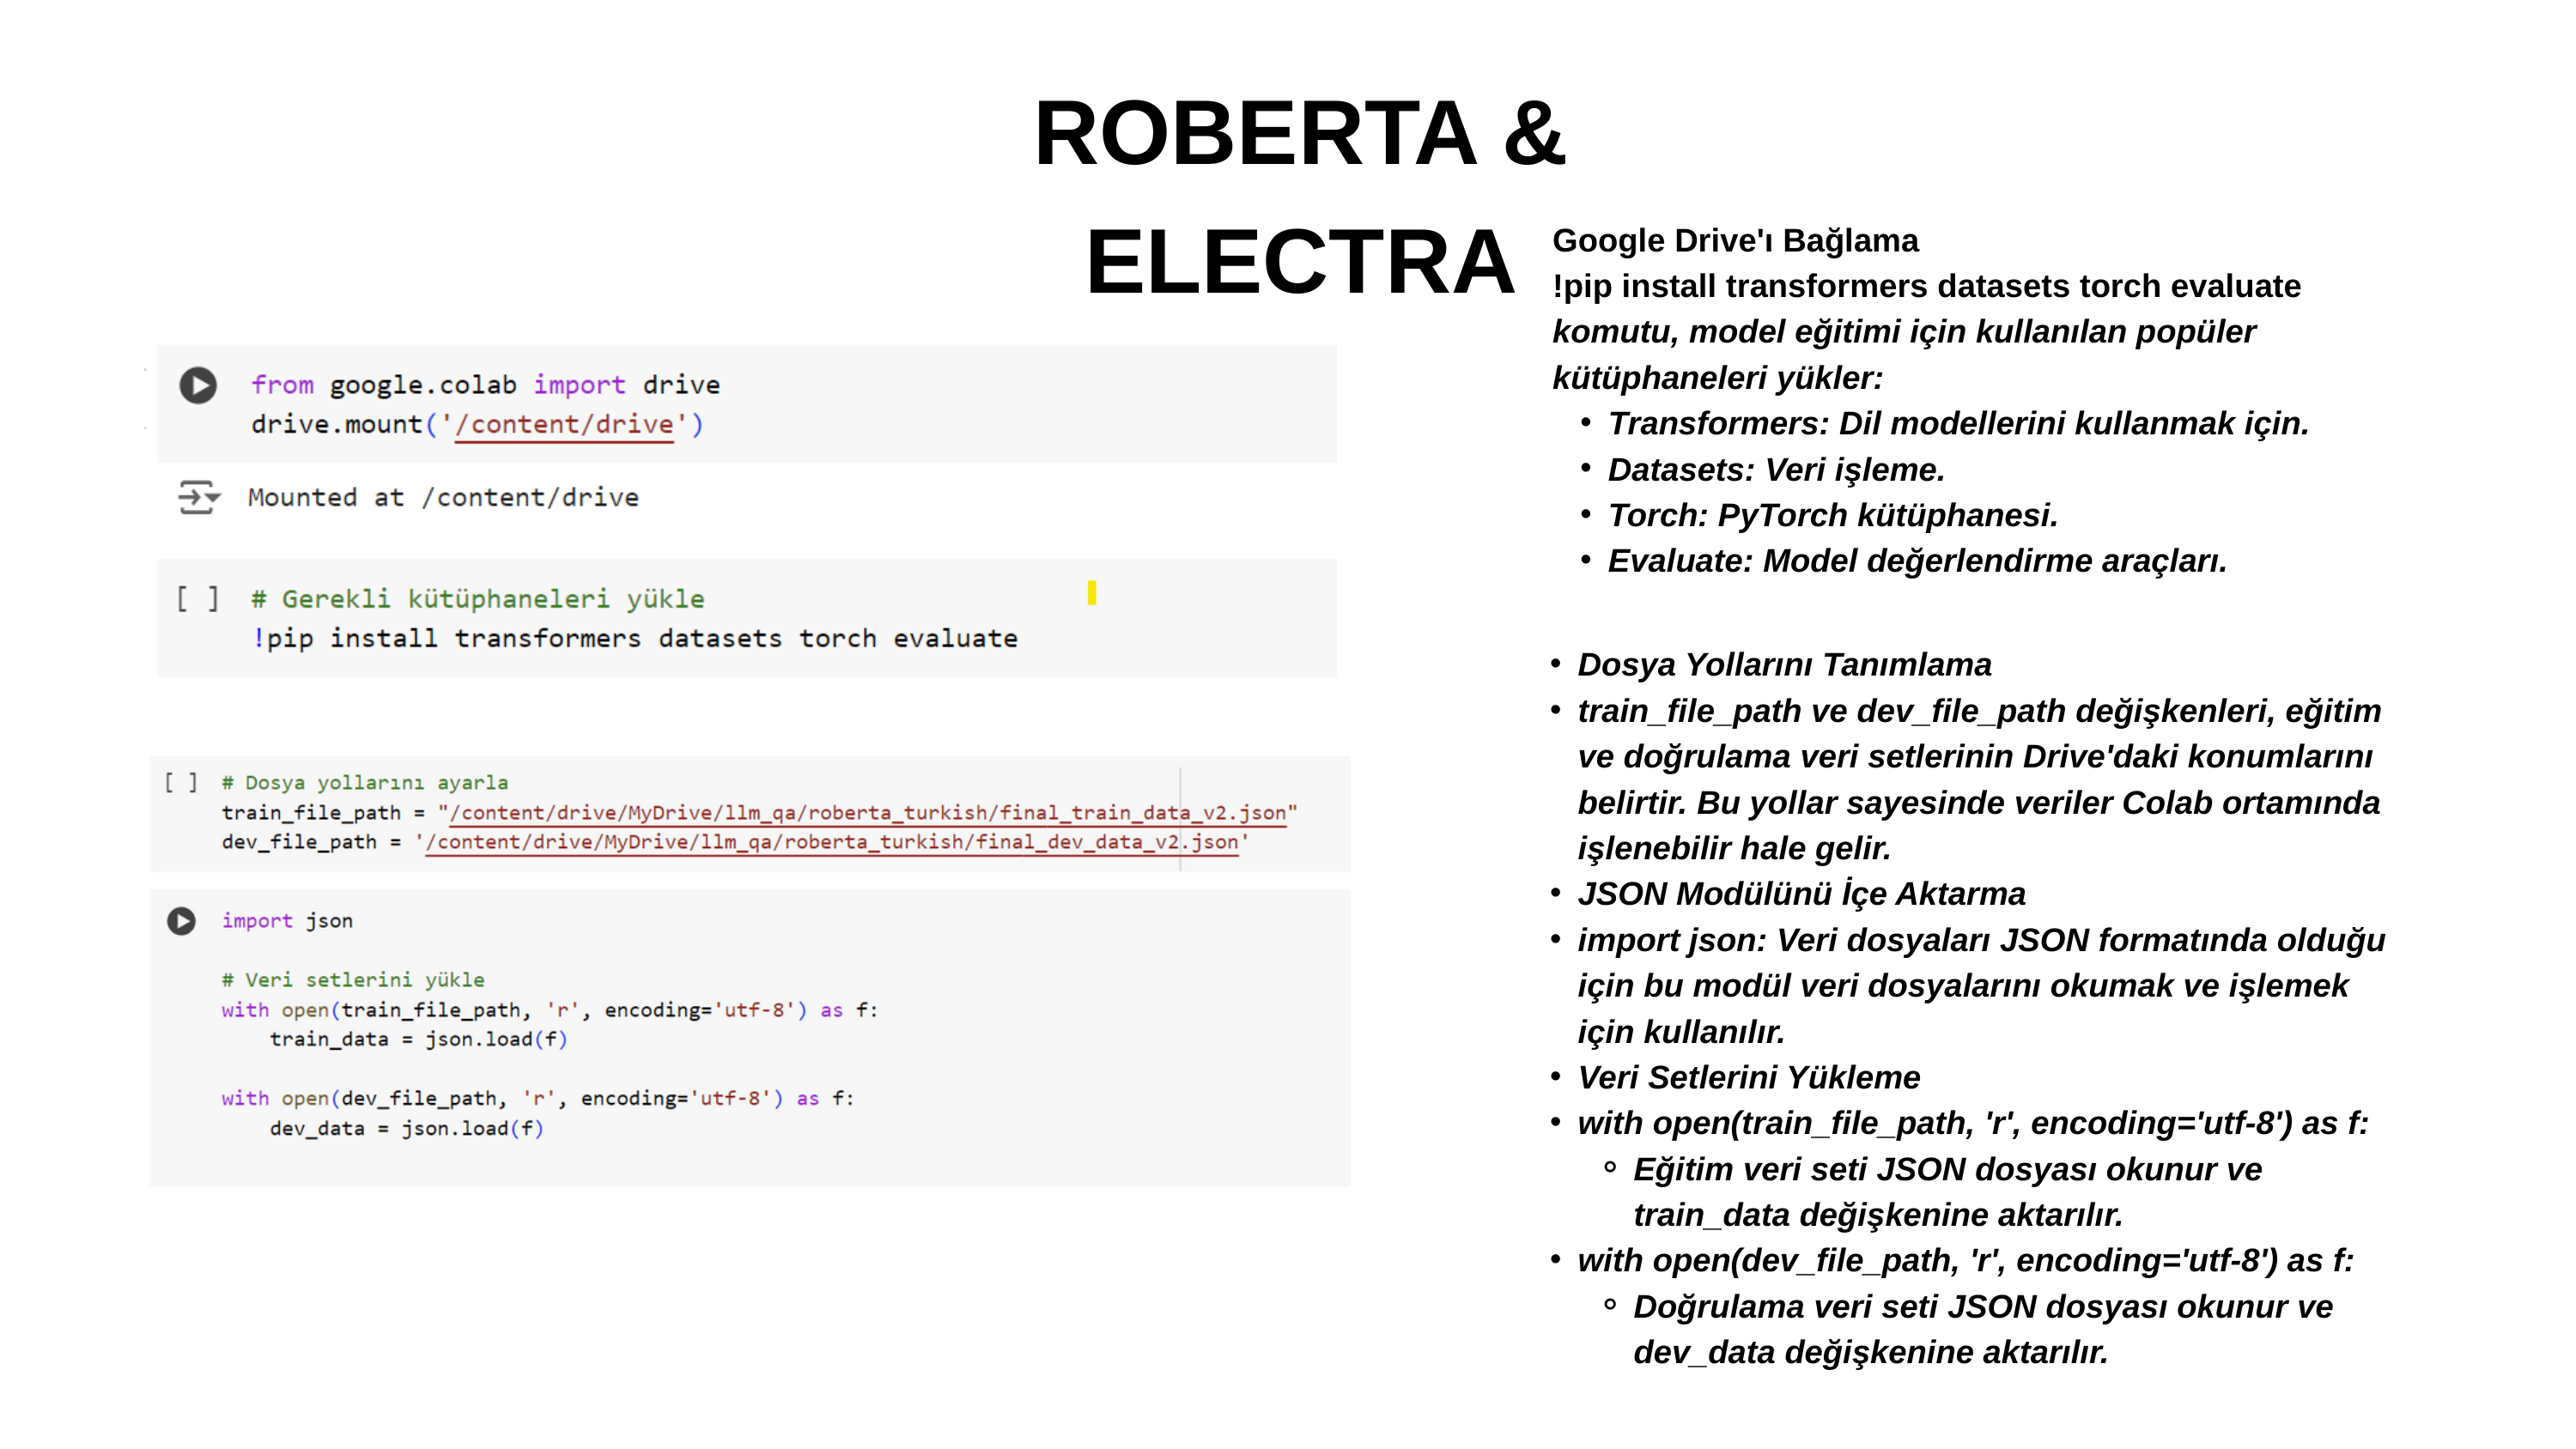

ROBERTA & ELECTRA
Google Drive'ı Bağlama
!pip install transformers datasets torch evaluate komutu, model eğitimi için kullanılan popüler kütüphaneleri yükler:
Transformers: Dil modellerini kullanmak için.
Datasets: Veri işleme.
Torch: PyTorch kütüphanesi.
Evaluate: Model değerlendirme araçları.

Dosya Yollarını Tanımlama
train_file_path ve dev_file_path değişkenleri, eğitim ve doğrulama veri setlerinin Drive'daki konumlarını belirtir. Bu yollar sayesinde veriler Colab ortamında işlenebilir hale gelir.
JSON Modülünü İçe Aktarma
import json: Veri dosyaları JSON formatında olduğu için bu modül veri dosyalarını okumak ve işlemek için kullanılır.
Veri Setlerini Yükleme
with open(train_file_path, 'r', encoding='utf-8') as f:
Eğitim veri seti JSON dosyası okunur ve train_data değişkenine aktarılır.
with open(dev_file_path, 'r', encoding='utf-8') as f:
Doğrulama veri seti JSON dosyası okunur ve dev_data değişkenine aktarılır.